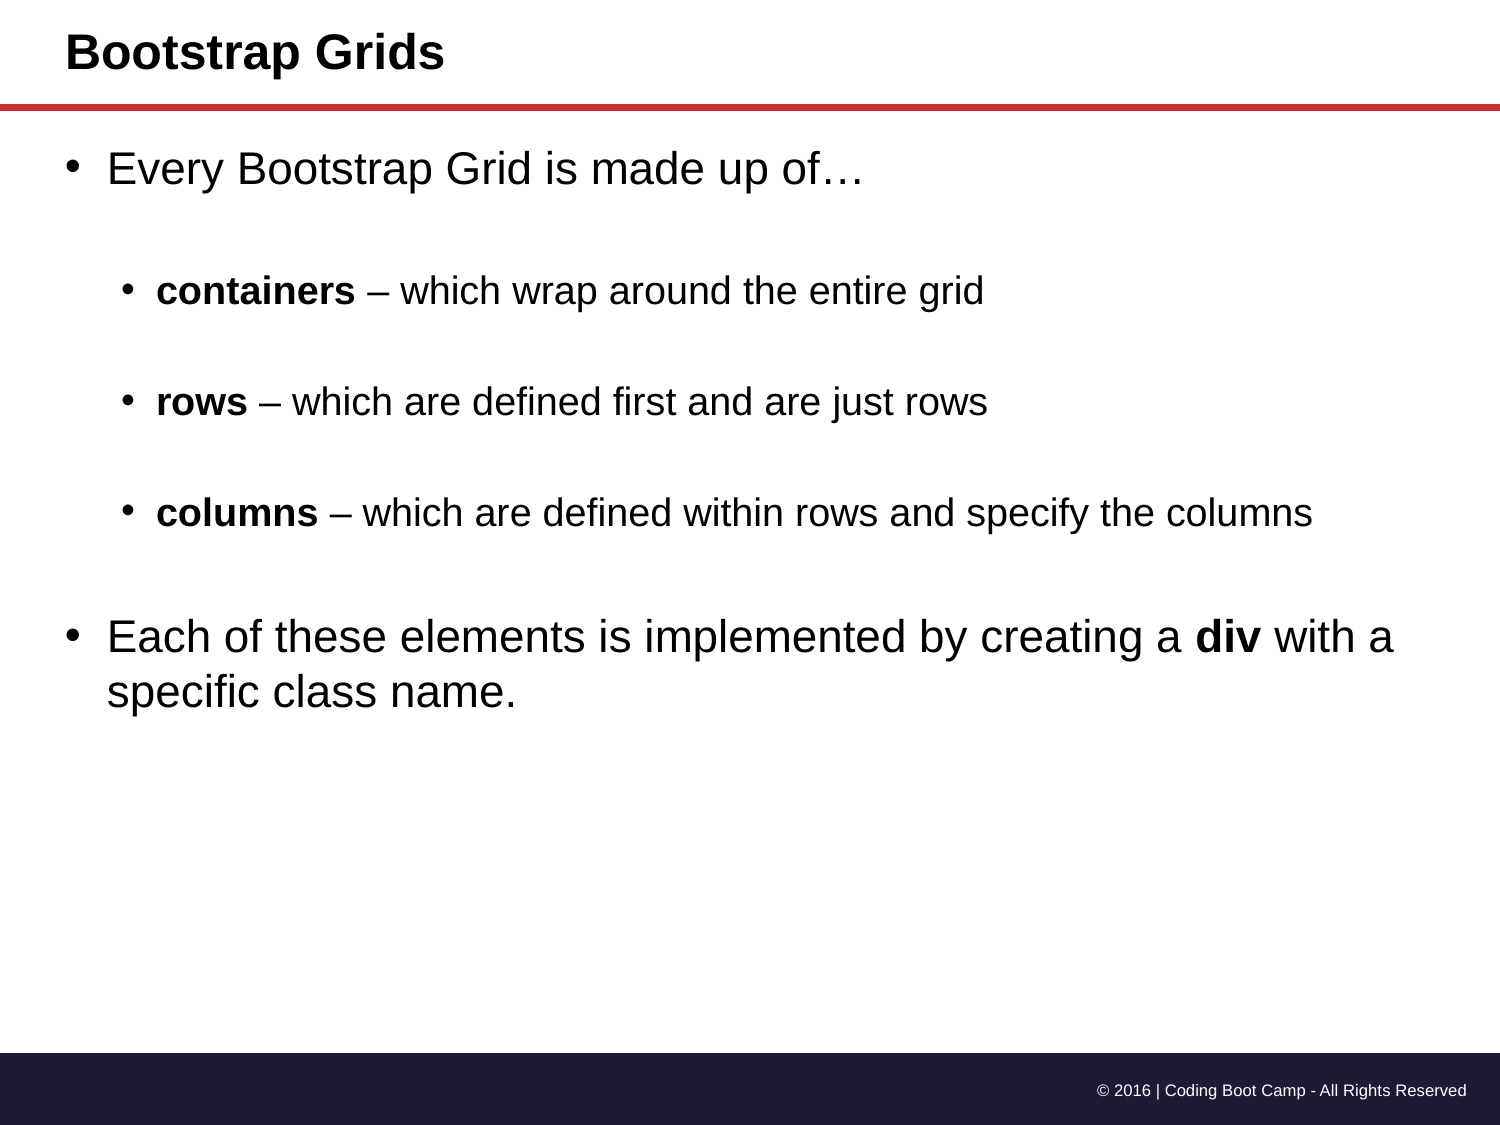

# Bootstrap Grids
Every Bootstrap Grid is made up of…

containers – which wrap around the entire grid

rows – which are defined first and are just rows

columns – which are defined within rows and specify the columns

Each of these elements is implemented by creating a div with a specific class name.